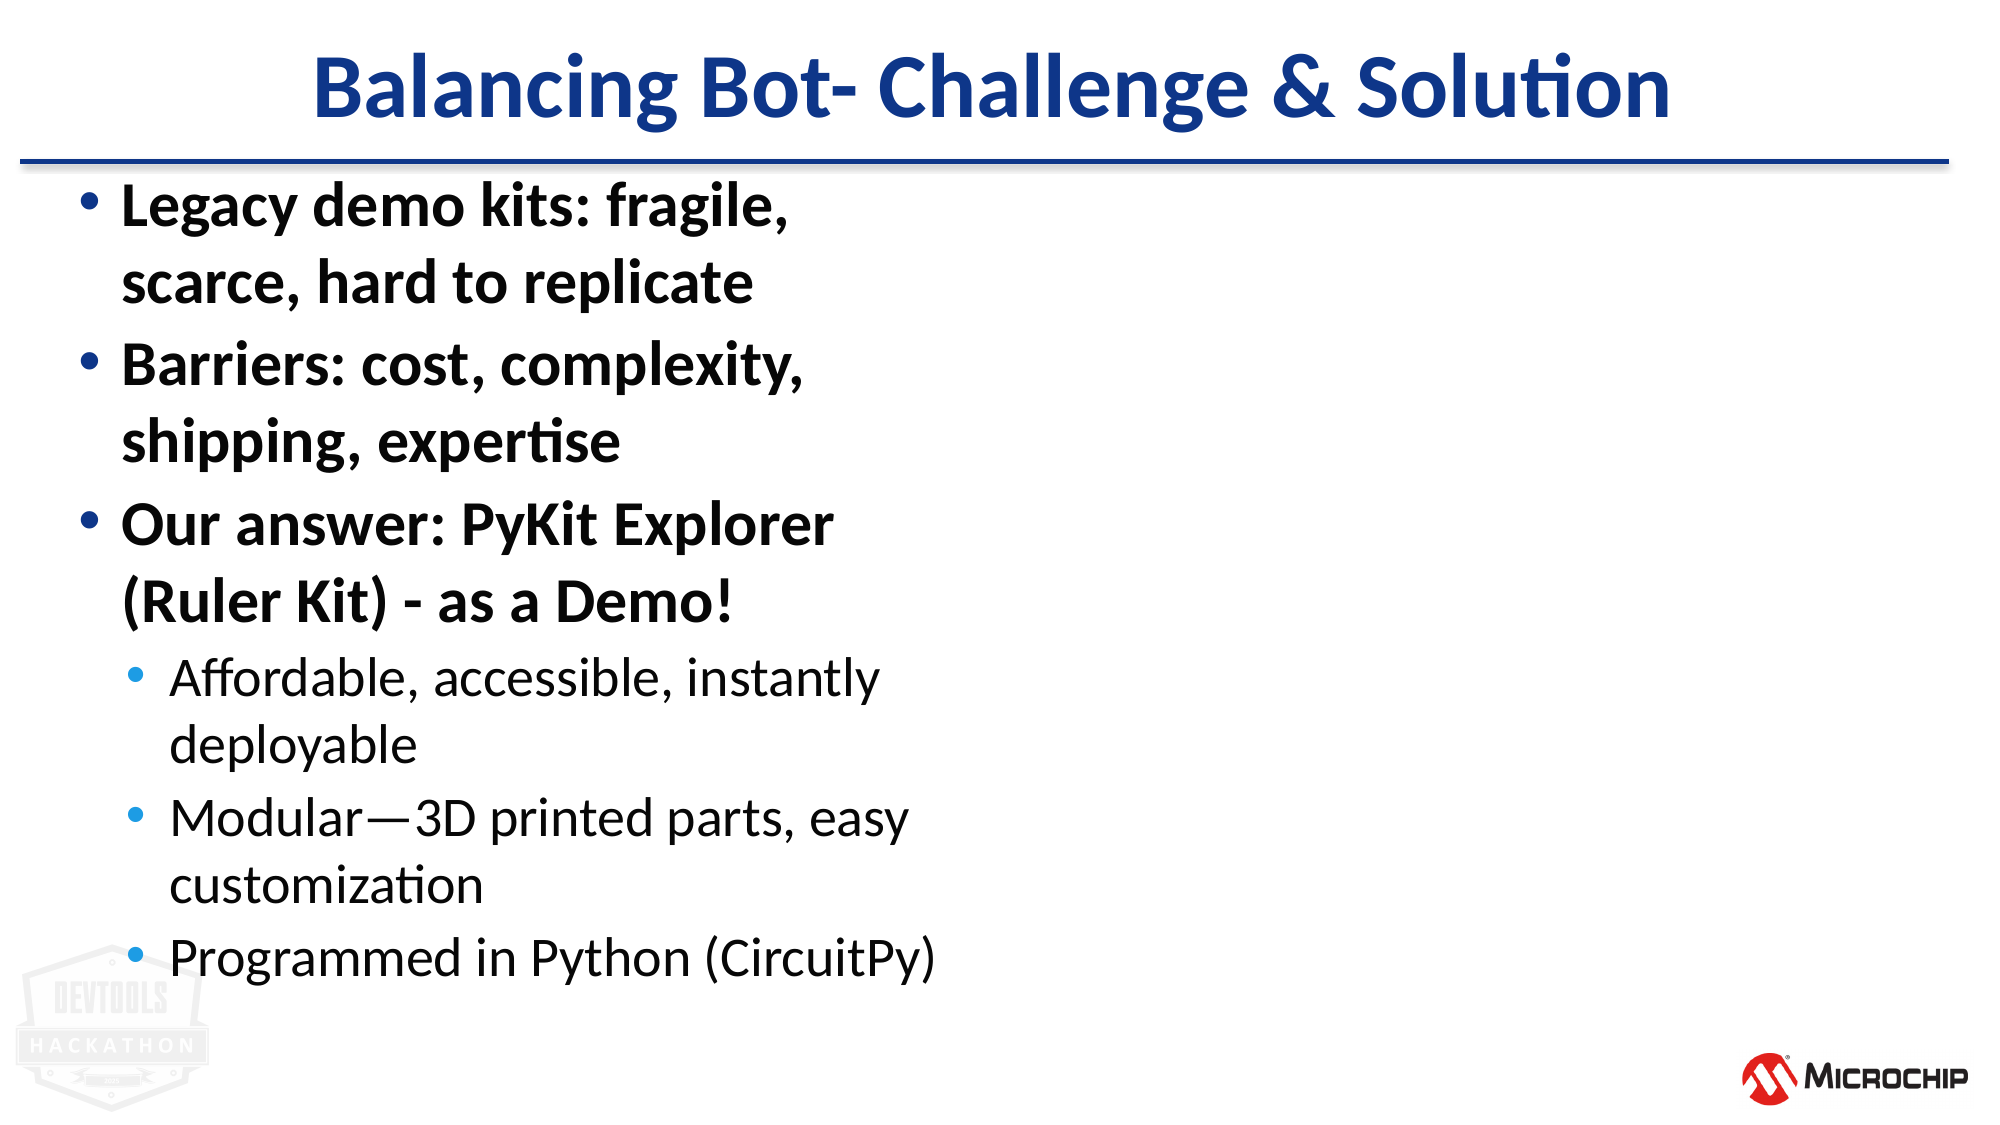

# Balancing Bot- Challenge & Solution
Legacy demo kits: fragile, scarce, hard to replicate
Barriers: cost, complexity, shipping, expertise
Our answer: PyKit Explorer (Ruler Kit) - as a Demo!
Affordable, accessible, instantly deployable
Modular—3D printed parts, easy customization
Programmed in Python (CircuitPy)